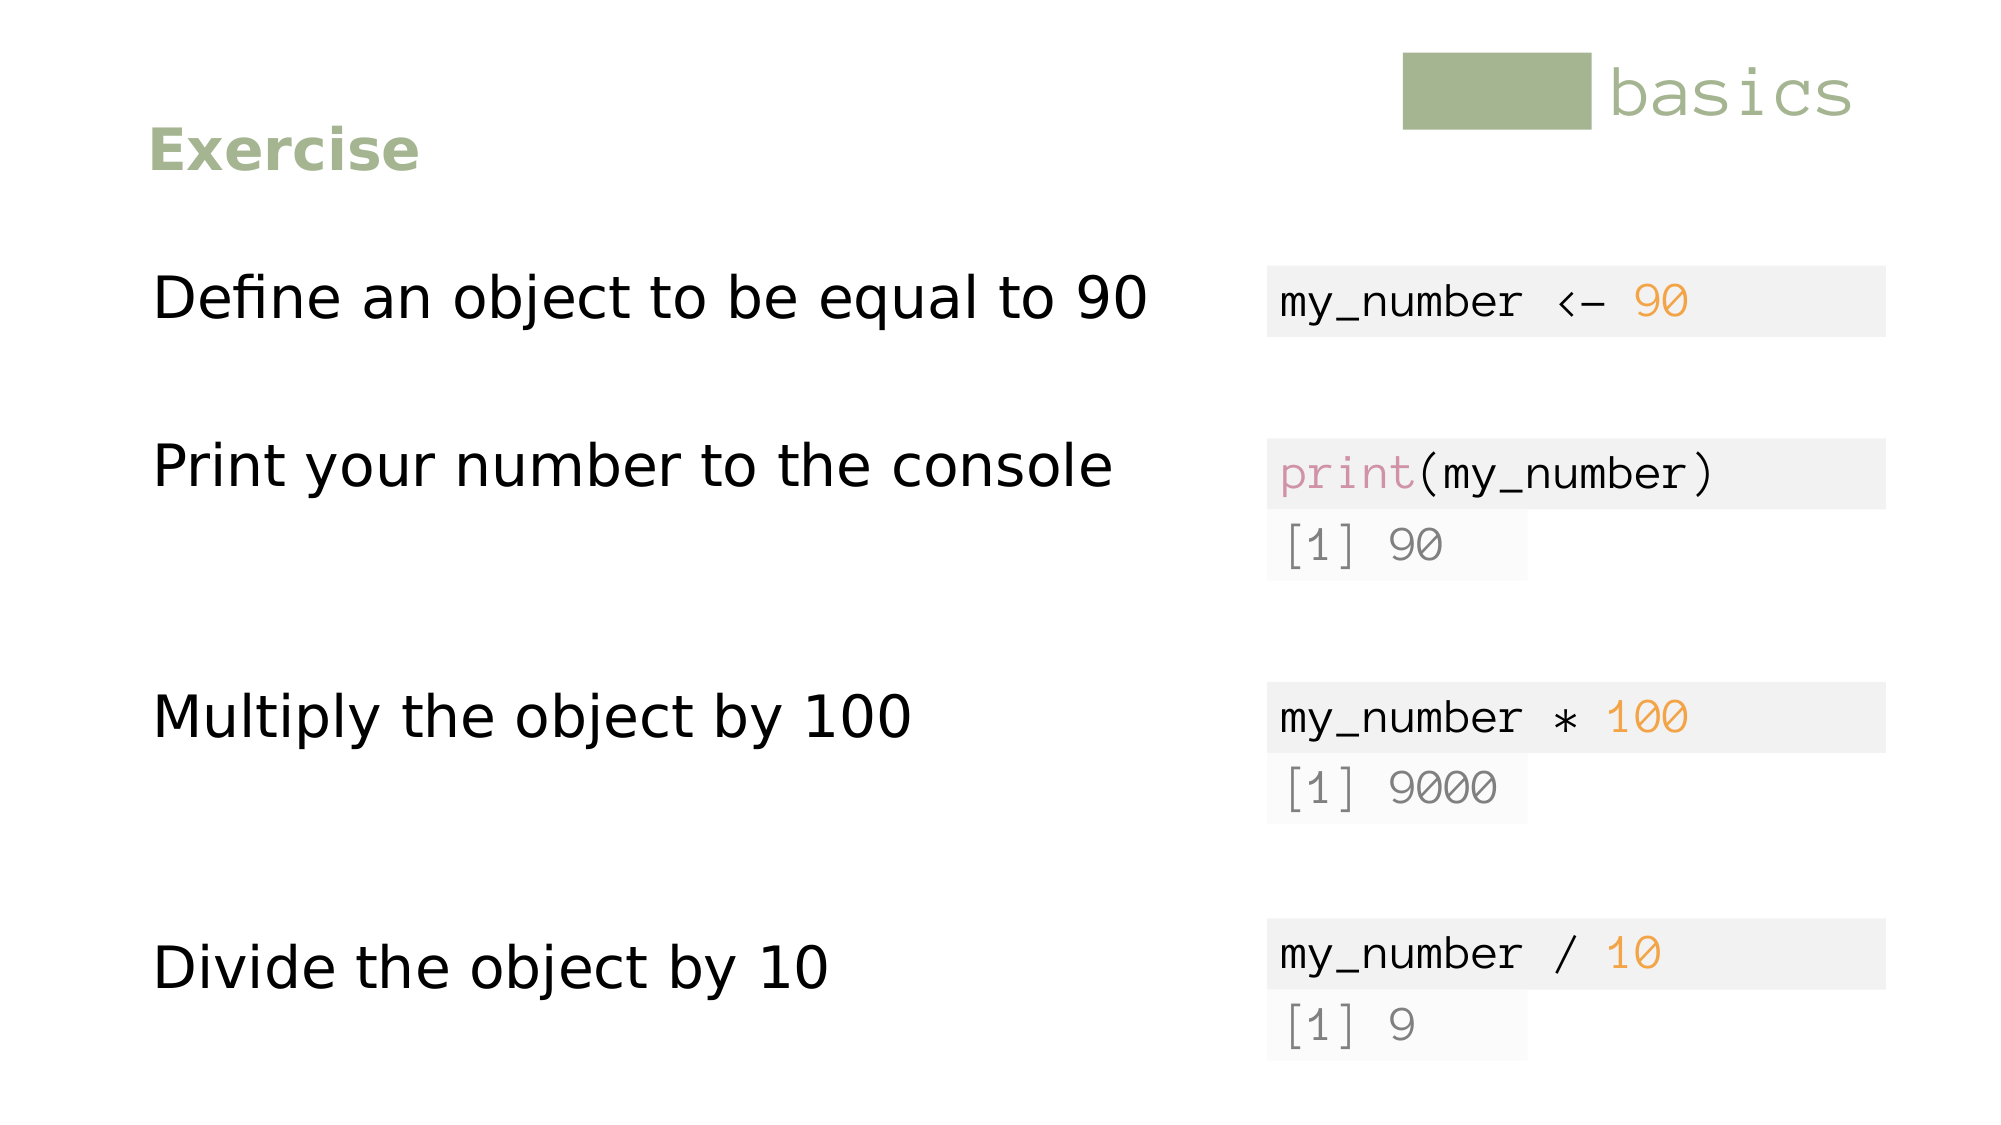

basics

Exercise
Define an object to be equal to 90

Print your number to the console

Multiply the object by 100

Divide the object by 10

my_number <- 90
print(my_number)
[1] 90
my_number * 100
[1] 9000
my_number / 10
[1] 9